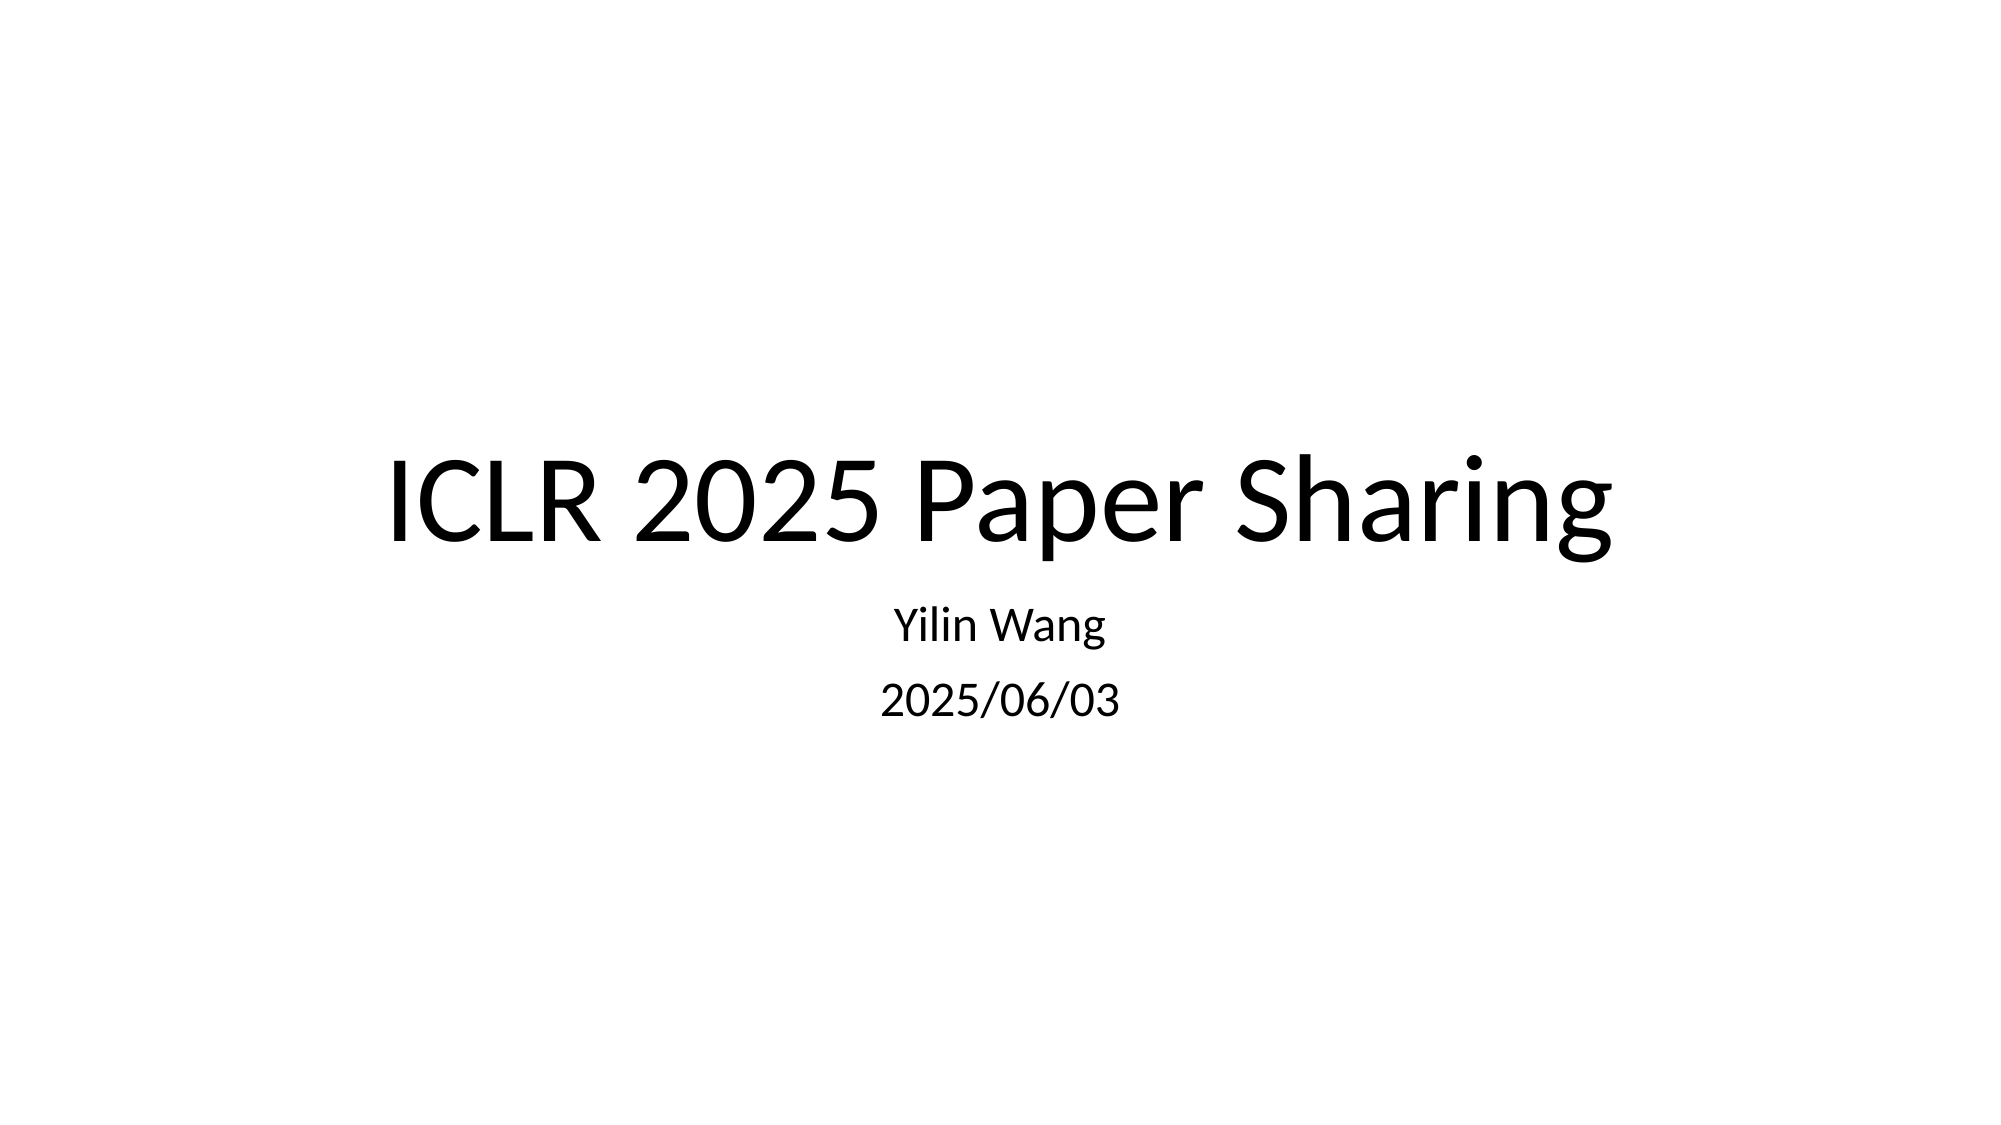

# ICLR 2025 Paper Sharing
Yilin Wang
2025/06/03